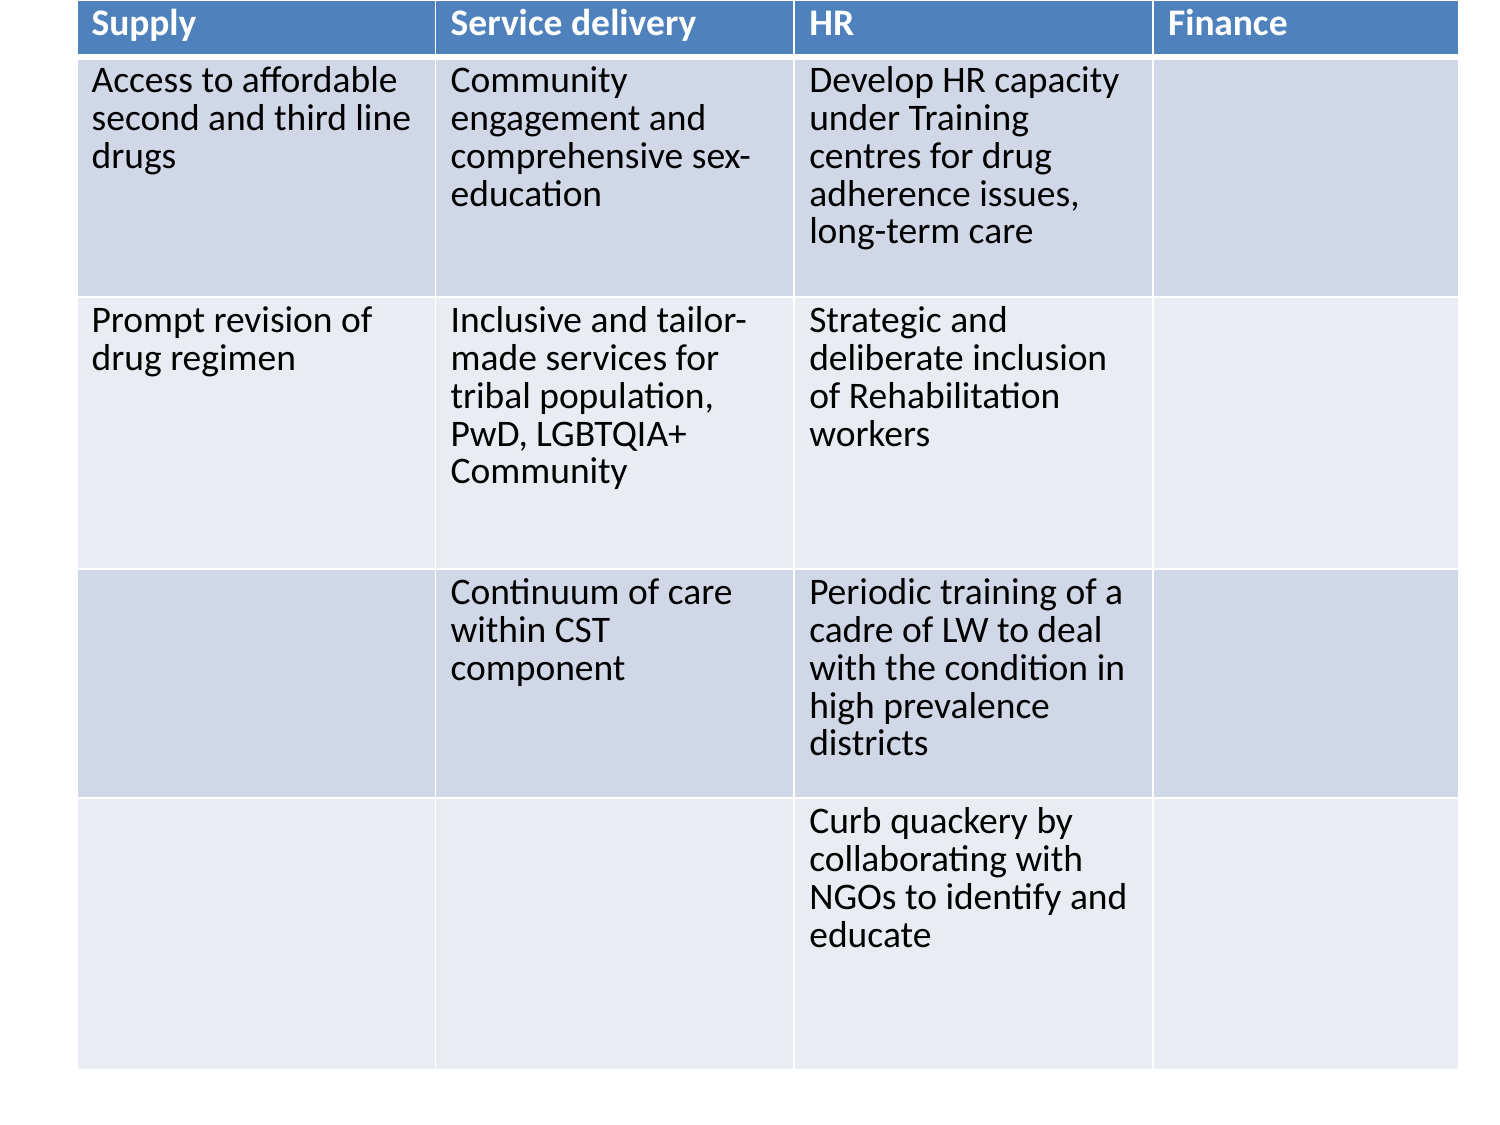

| Supply | Service delivery | HR | Finance |
| --- | --- | --- | --- |
| Access to affordable second and third line drugs | Community engagement and comprehensive sex-education | Develop HR capacity under Training centres for drug adherence issues, long-term care |  |
| Prompt revision of drug regimen | Inclusive and tailor-made services for tribal population, PwD, LGBTQIA+ Community | Strategic and deliberate inclusion of Rehabilitation workers |  |
|  | Continuum of care within CST component | Periodic training of a cadre of LW to deal with the condition in high prevalence districts |  |
|  |  | Curb quackery by collaborating with NGOs to identify and educate |  |
#